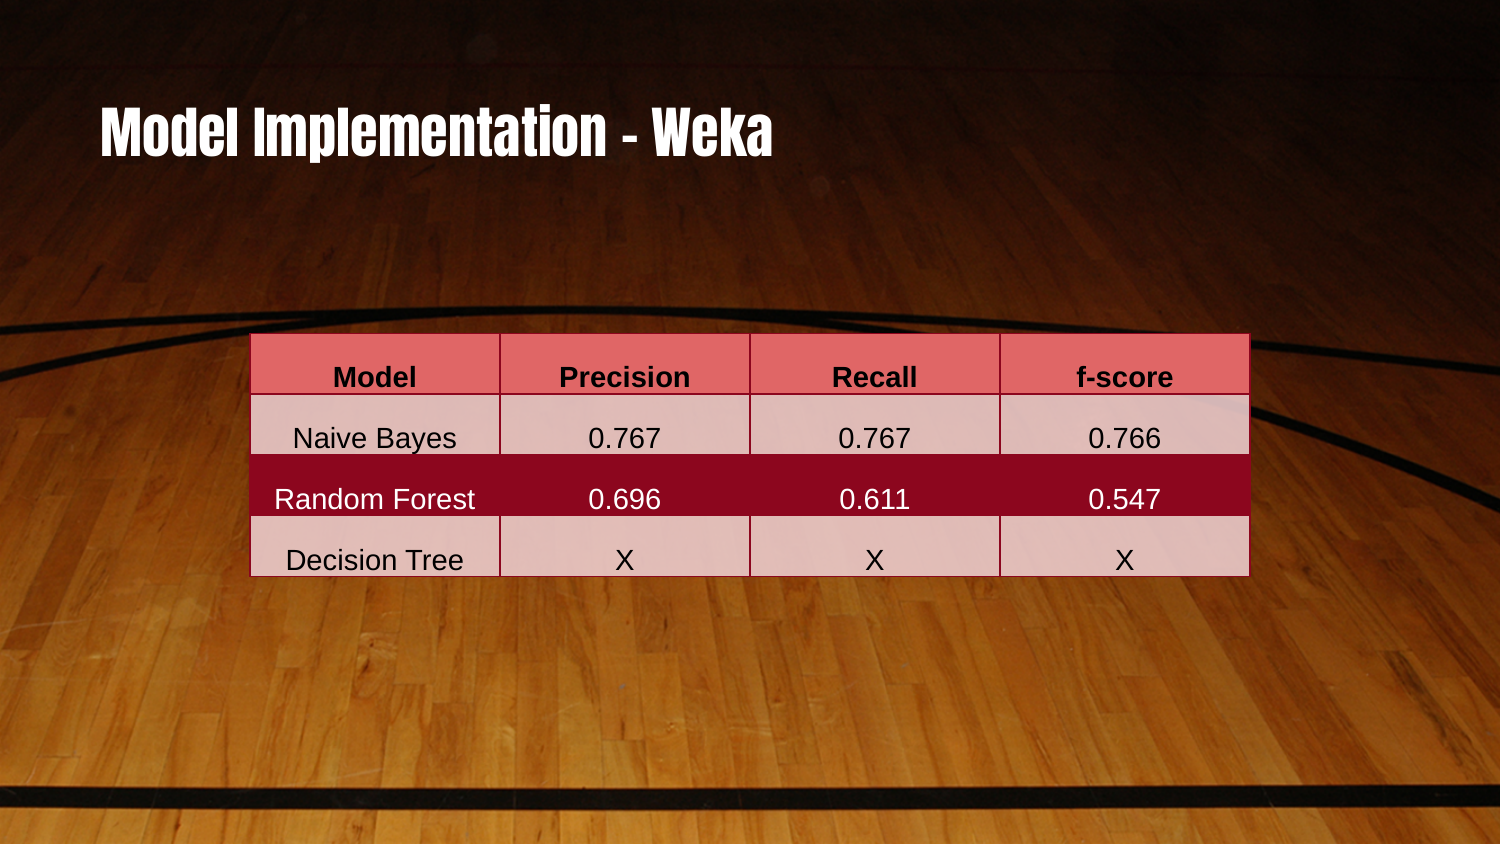

# Model Implementation - Weka

| Model | Precision | Recall | f-score |
| --- | --- | --- | --- |
| Naive Bayes | 0.767 | 0.767 | 0.766 |
| Random Forest | 0.696 | 0.611 | 0.547 |
| Decision Tree | X | X | X |